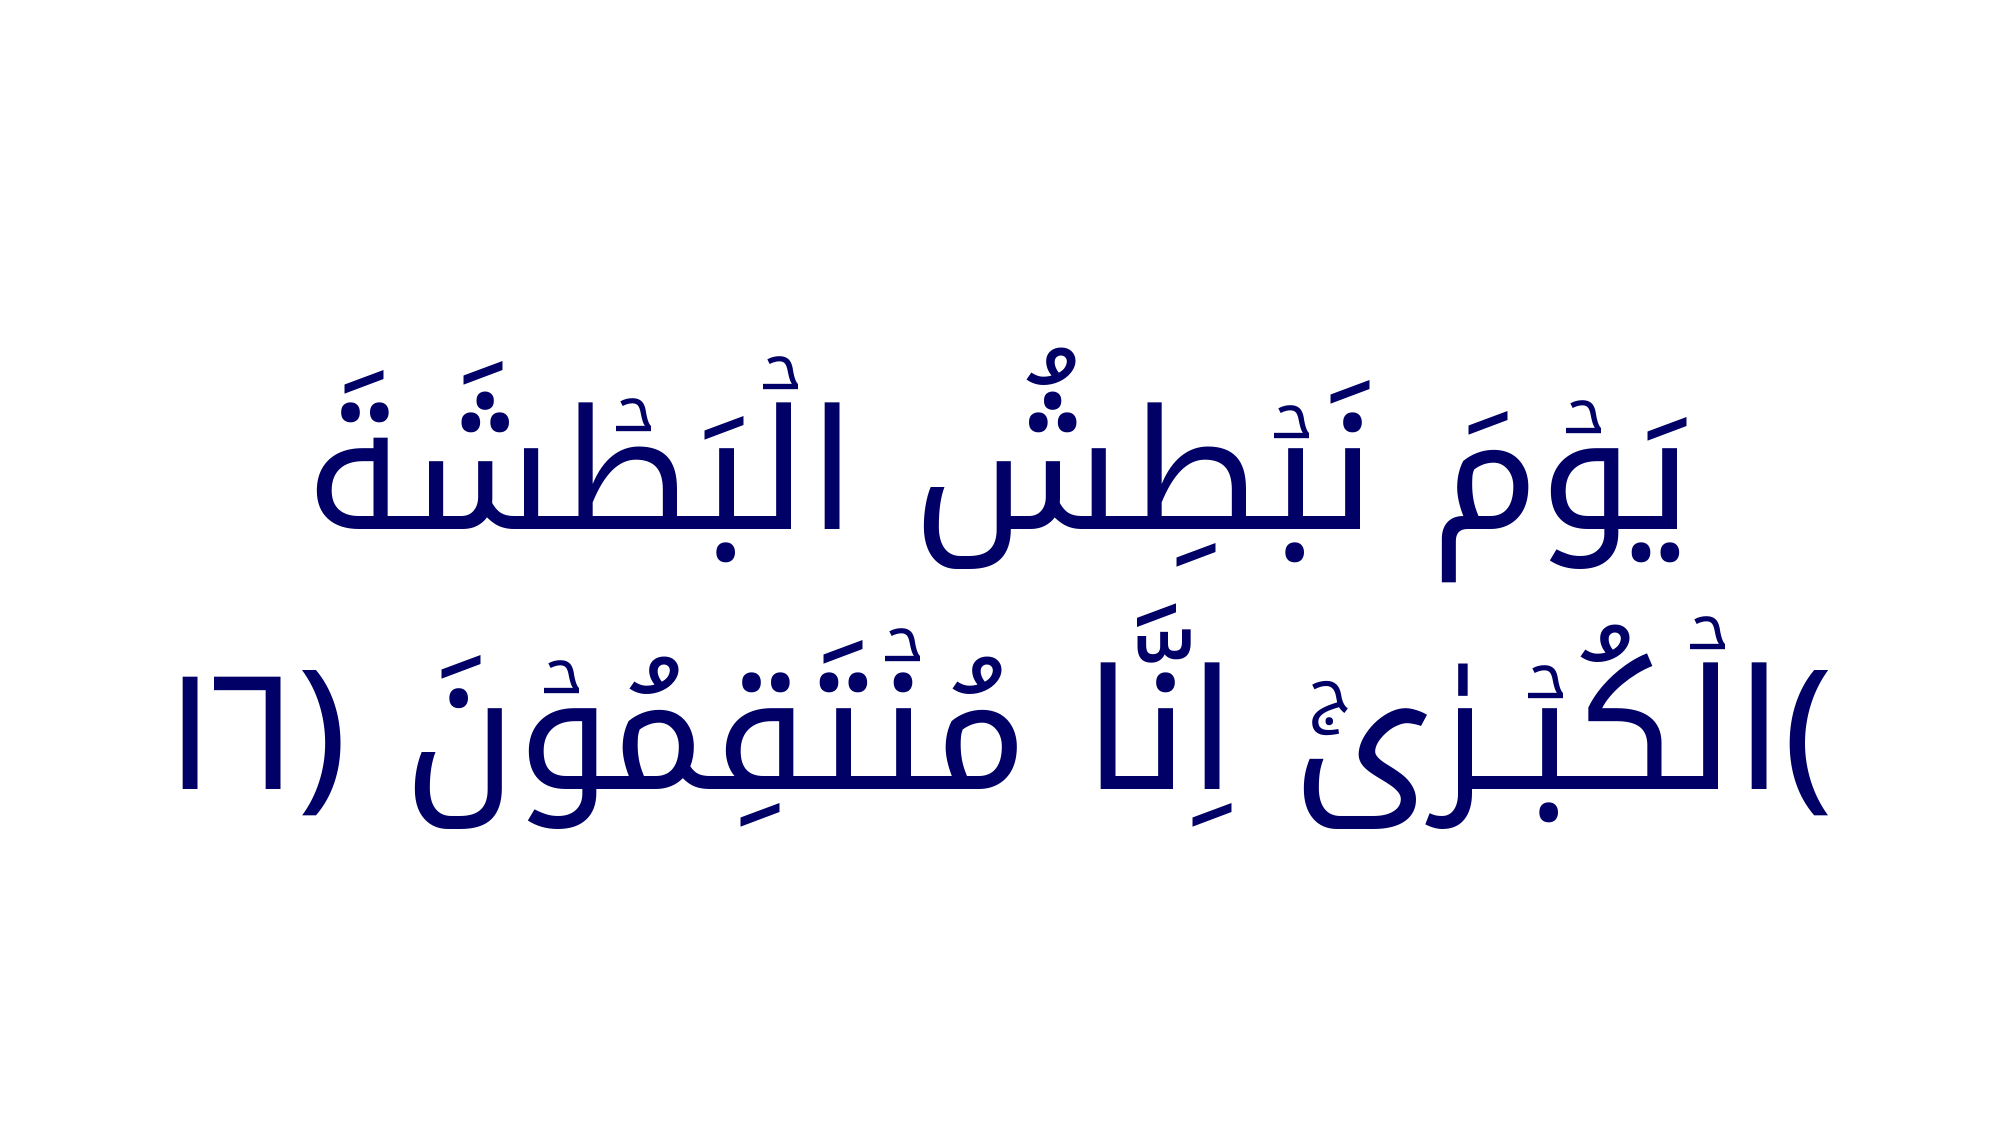

يَوۡمَ نَبۡطِشُ الۡبَطۡشَةَ الۡكُبۡـرٰى‌ۚ اِنَّا مُنۡتَقِمُوۡنَ ‏﴿﻿۱۶﻿﴾